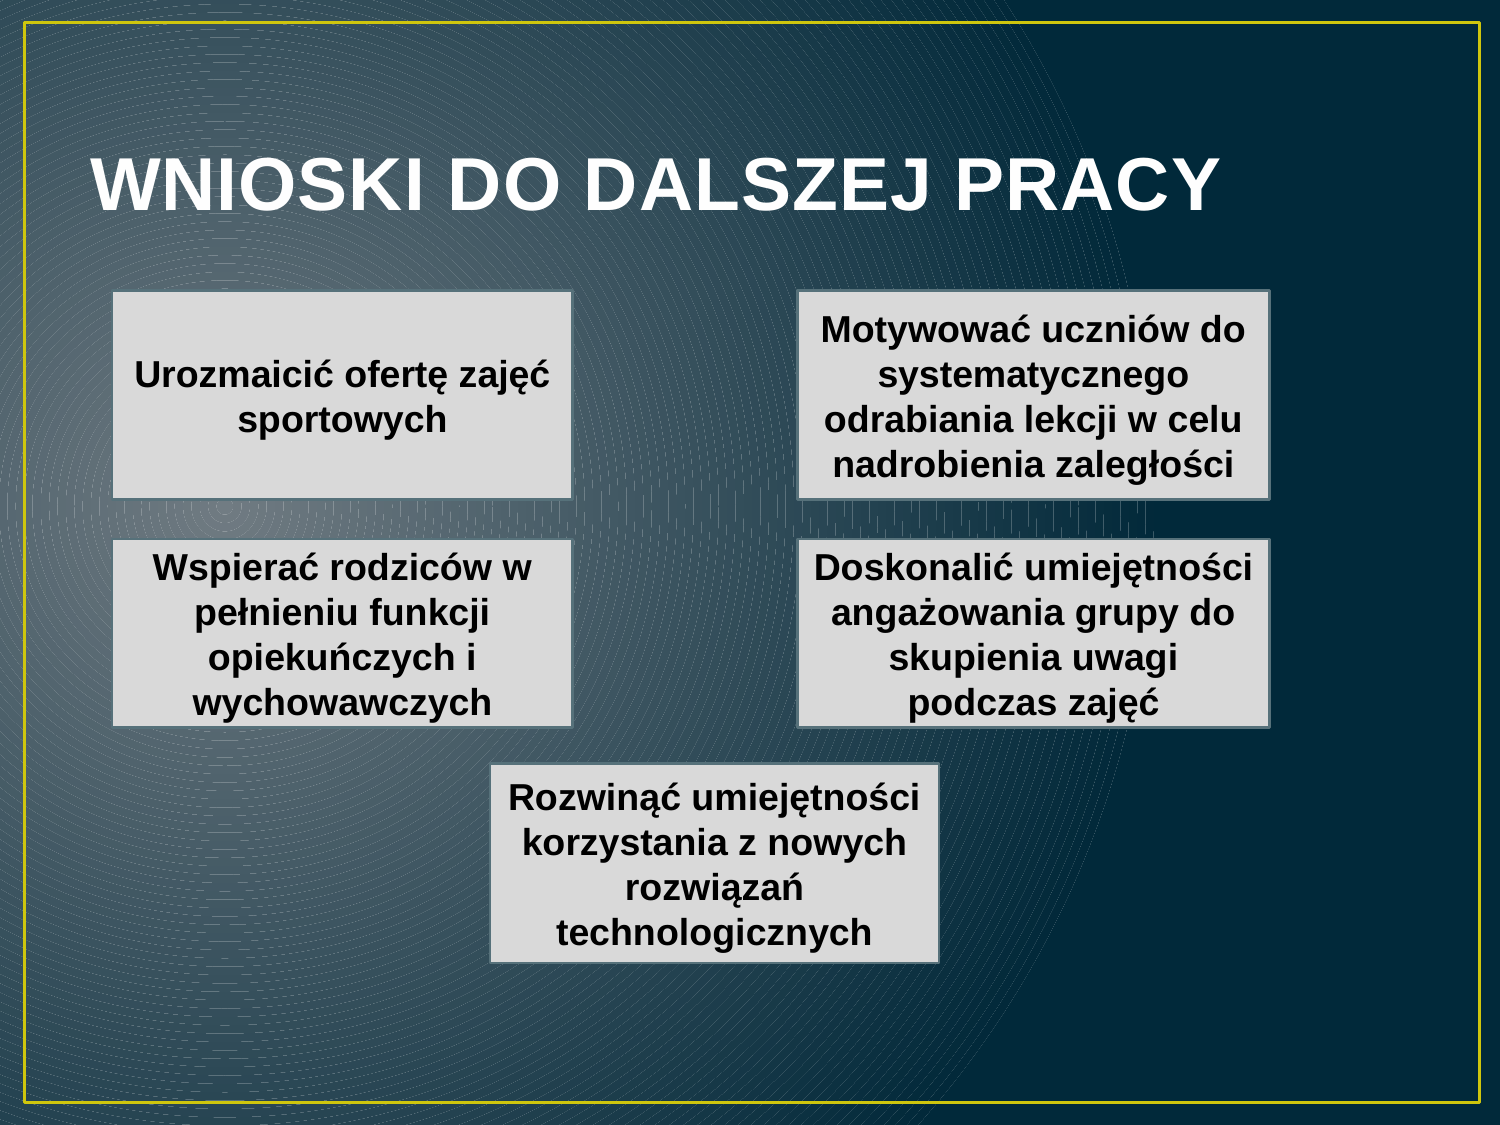

# WNIOSKI DO DALSZEJ PRACY

Urozmaicić ofertę zajęć sportowych
Motywować uczniów do systematycznego odrabiania lekcji w celu nadrobienia zaległości
Wspierać rodziców w pełnieniu funkcji opiekuńczych i wychowawczych
Doskonalić umiejętności angażowania grupy do skupienia uwagi podczas zajęć
Rozwinąć umiejętności korzystania z nowych rozwiązań technologicznych